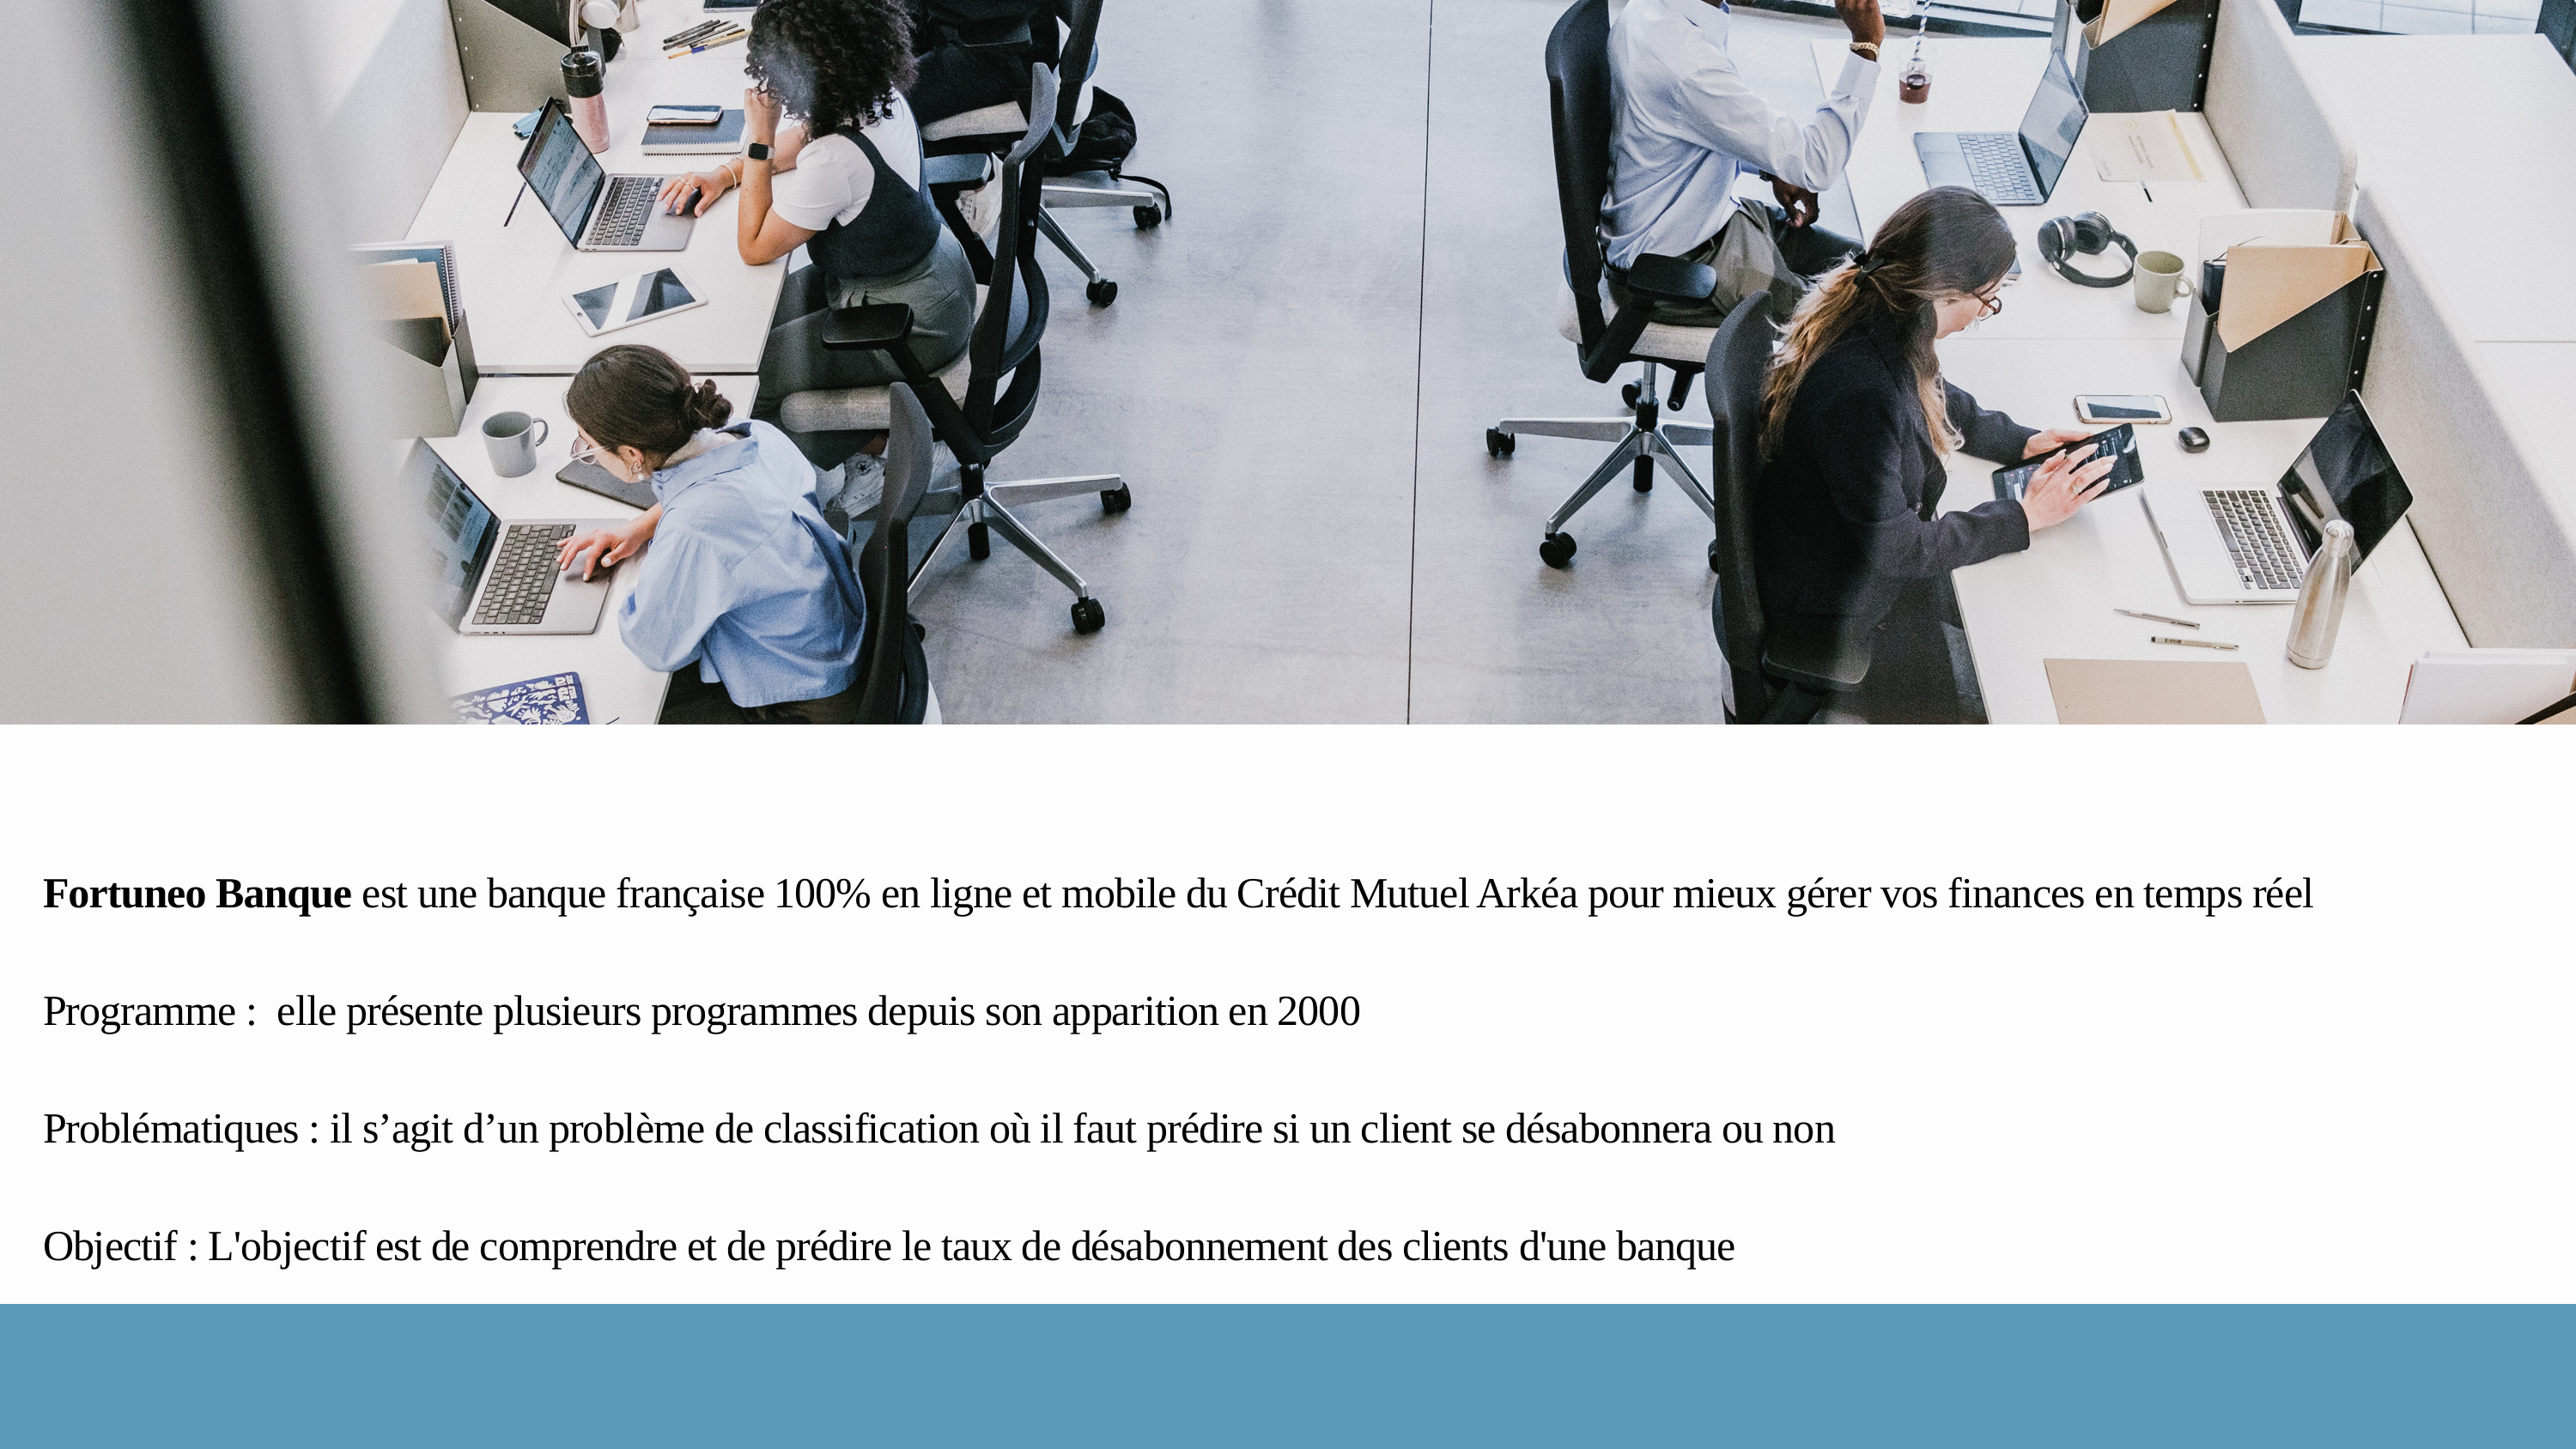

Fortuneo Banque est une banque française 100% en ligne et mobile du Crédit Mutuel Arkéa pour mieux gérer vos finances en temps réel

Programme :  elle présente plusieurs programmes depuis son apparition en 2000

Problématiques : il s’agit d’un problème de classification où il faut prédire si un client se désabonnera ou non

Objectif : L'objectif est de comprendre et de prédire le taux de désabonnement des clients d'une banque